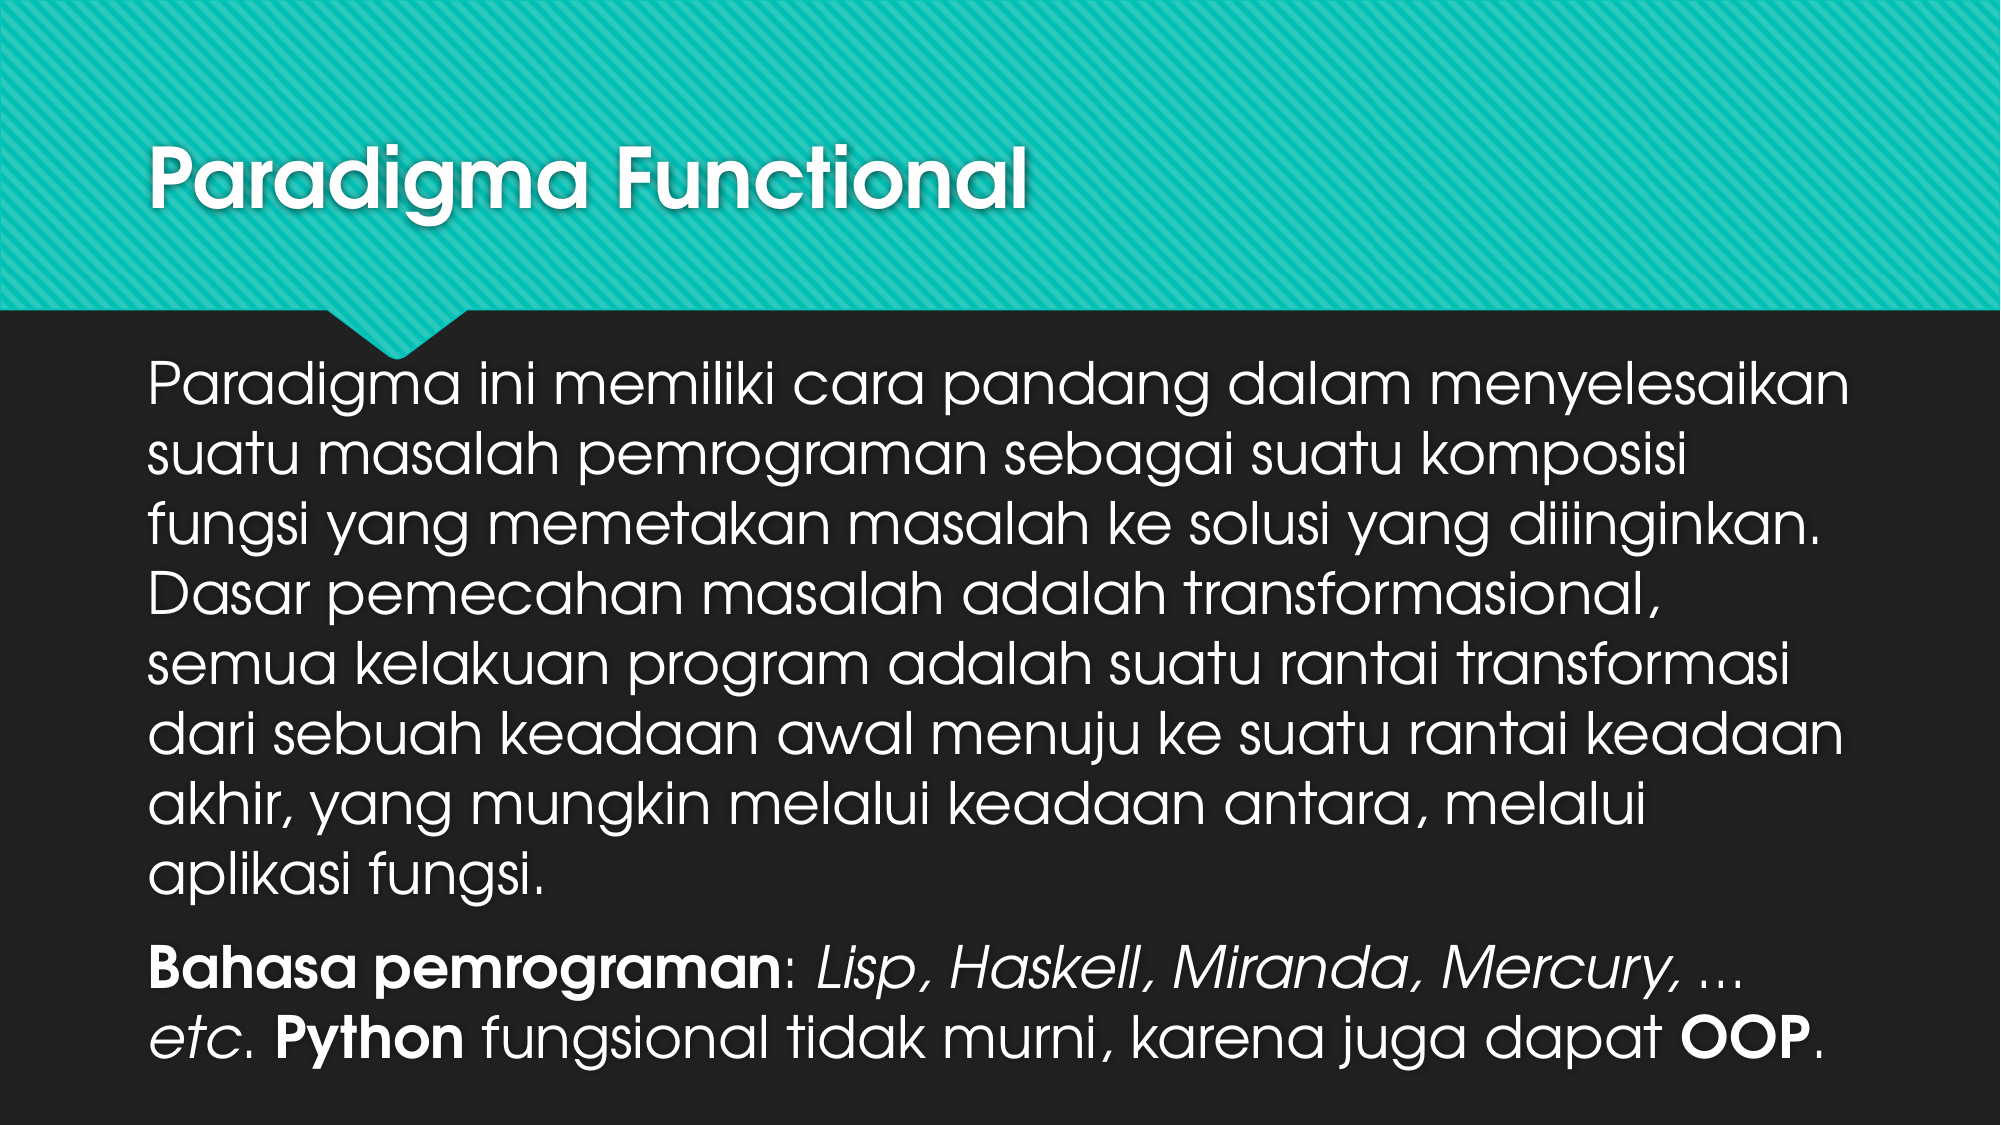

# Paradigma Functional
Paradigma ini memiliki cara pandang dalam menyelesaikan suatu masalah pemrograman sebagai suatu komposisi fungsi yang memetakan masalah ke solusi yang diiinginkan. Dasar pemecahan masalah adalah transformasional, semua kelakuan program adalah suatu rantai transformasi dari sebuah keadaan awal menuju ke suatu rantai keadaan akhir, yang mungkin melalui keadaan antara, melalui aplikasi fungsi.
Bahasa pemrograman: Lisp, Haskell, Miranda, Mercury, … etc. Python fungsional tidak murni, karena juga dapat OOP.